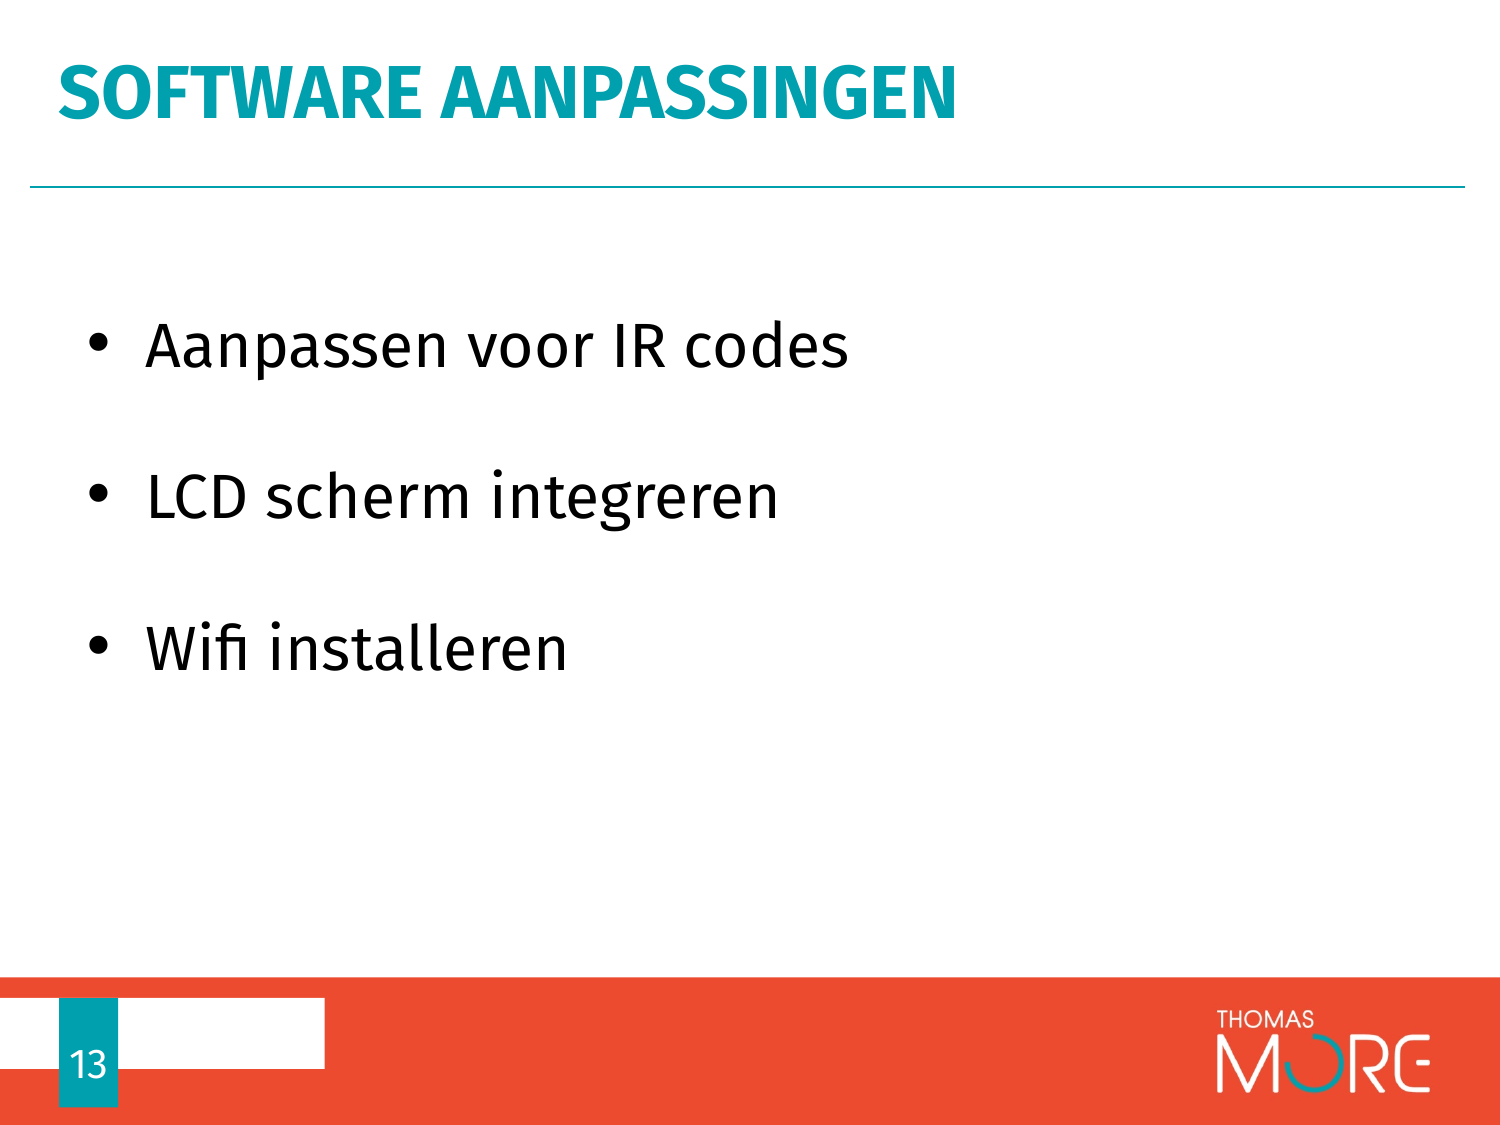

# SOFTWARE AANPASSINGEN

Aanpassen voor IR codes

LCD scherm integreren

Wifi installeren
13